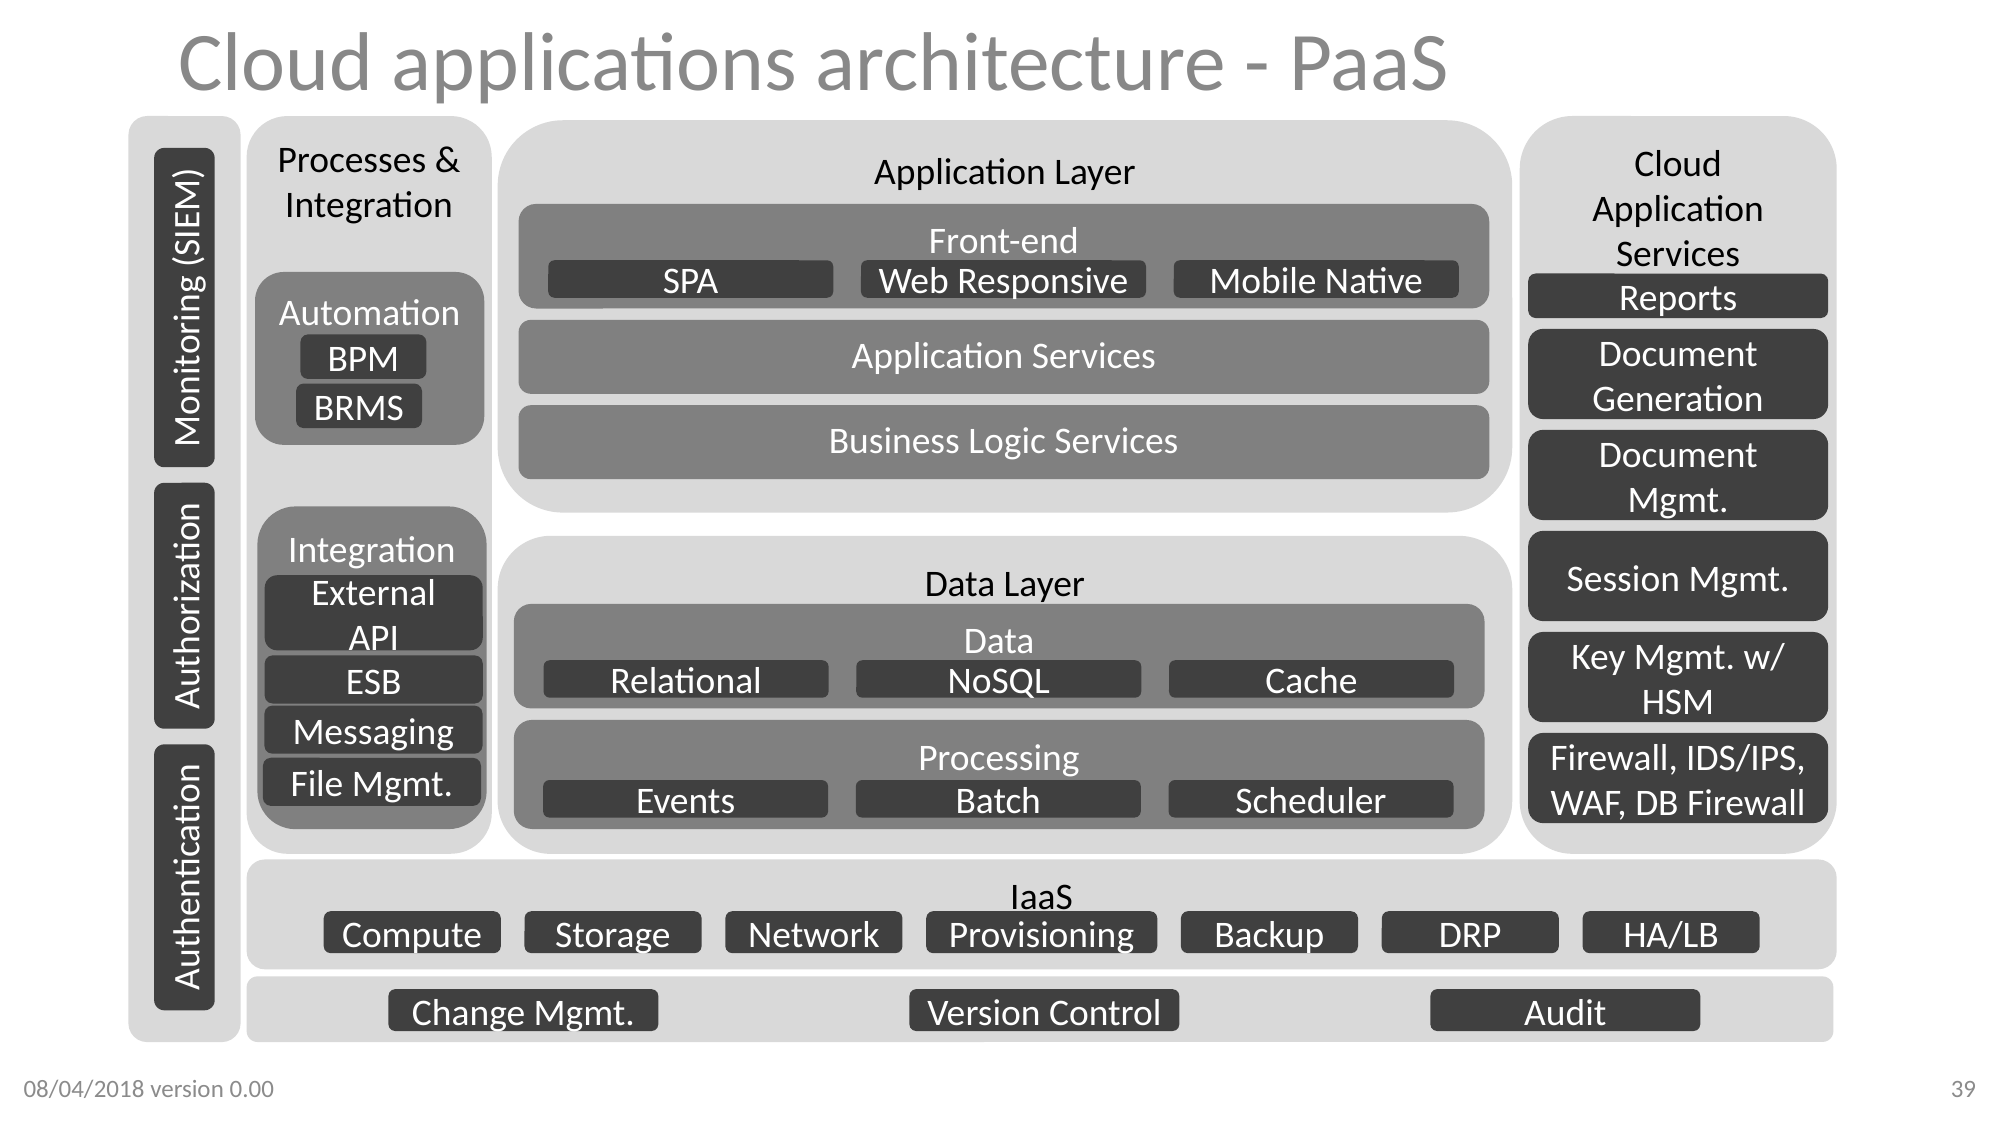

Cloud applications architecture - PaaS
Processes & Integration
Cloud Application Services

Application Layer
Monitoring (SIEM)
Authorization
Authentication
Front-end
SPA
Web Responsive
Mobile Native
Automation
BPM
BRMS
Reports
Application Services
Document Generation
Business Logic Services
Document Mgmt.
Integration
External API
ESB
Messaging
File Mgmt.
Session Mgmt.
Data Layer
Data
Relational
NoSQL
Cache
Events
Batch
Scheduler
Key Mgmt. w/ HSM
Processing
Firewall, IDS/IPS, WAF, DB Firewall
IaaS
Compute
Storage
Network
Provisioning
Backup
DRP
HA/LB

Change Mgmt.
Version Control
Audit
08/04/2018 version 0.00
39